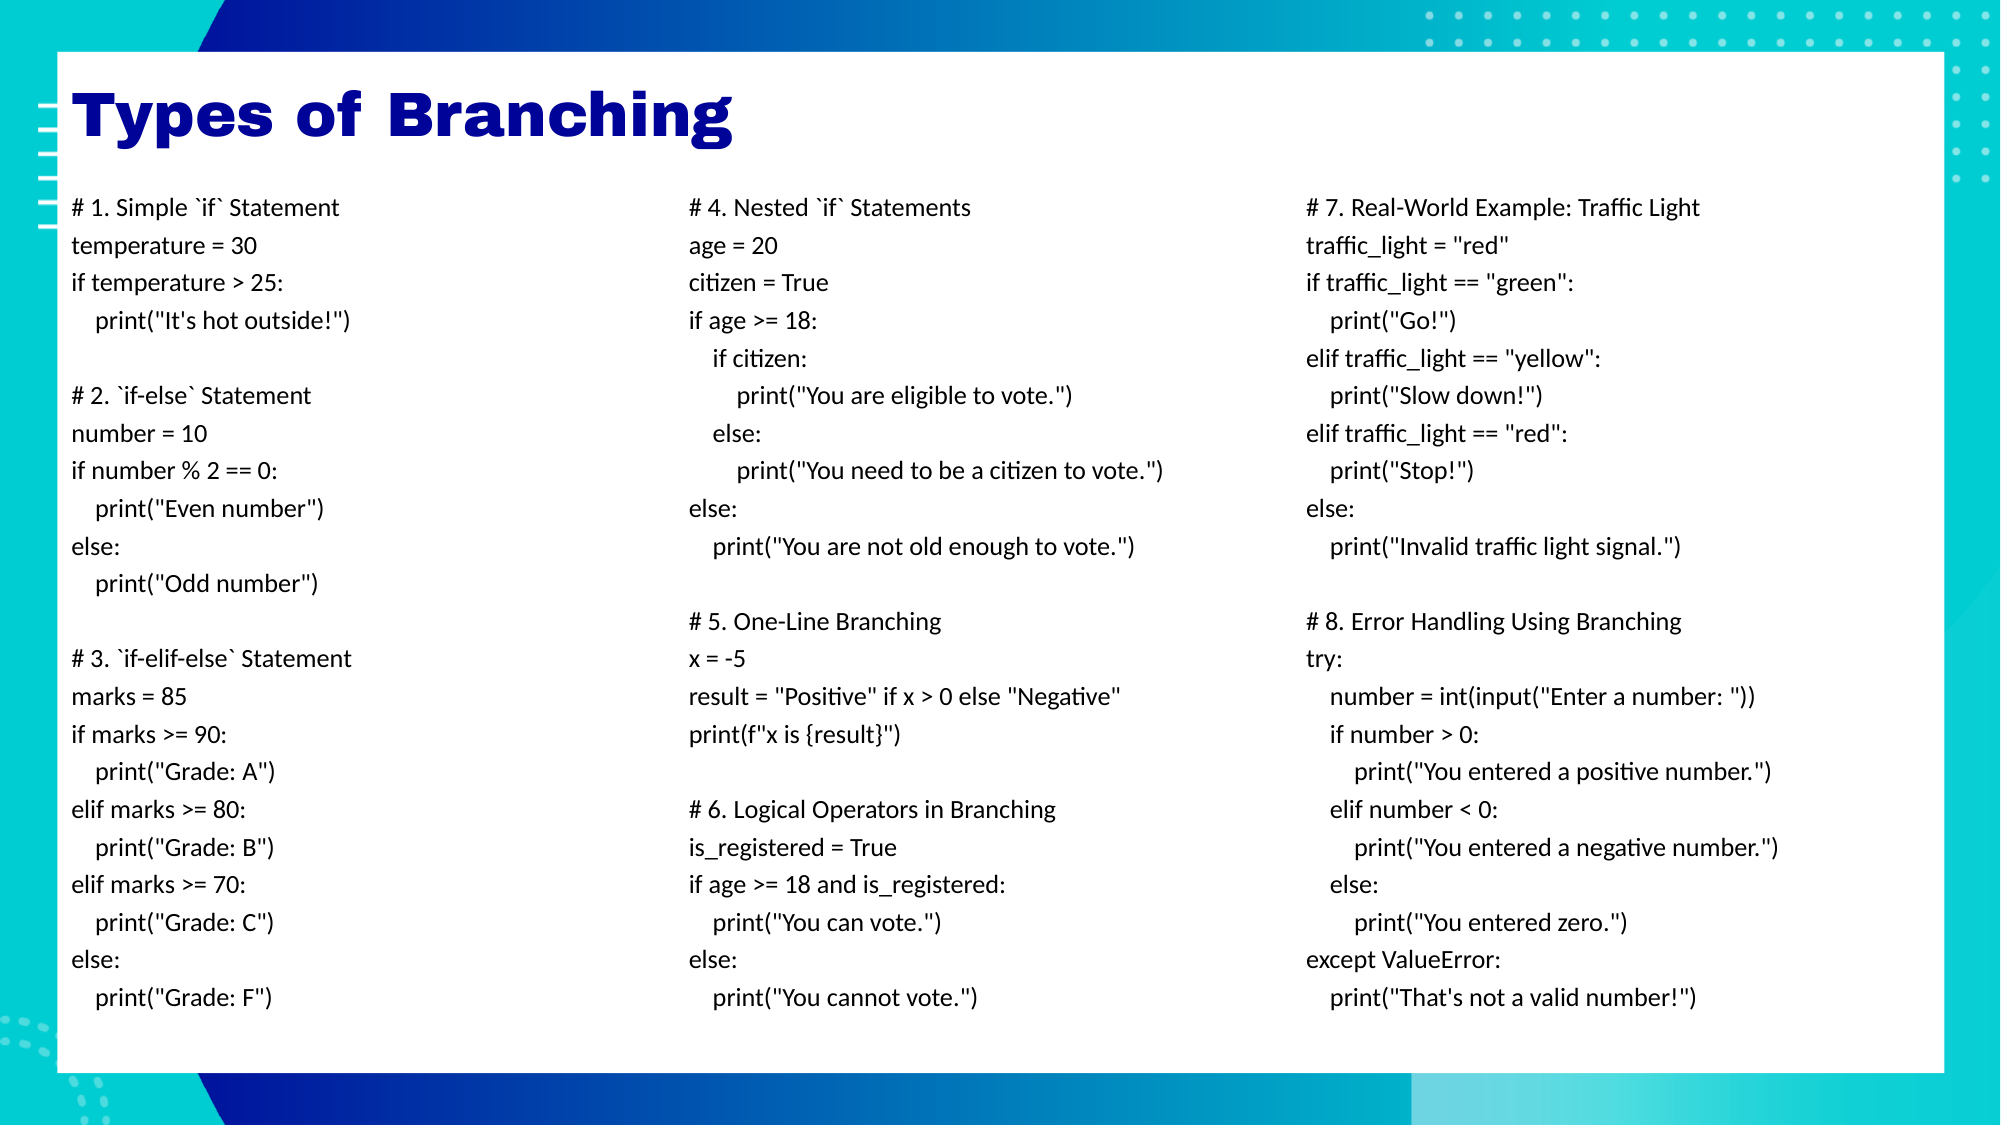

# Types of Branching
# 1. Simple `if` Statement
temperature = 30
if temperature > 25:
    print("It's hot outside!")

# 2. `if-else` Statement
number = 10
if number % 2 == 0:
    print("Even number")
else:
    print("Odd number")

# 3. `if-elif-else` Statement
marks = 85
if marks >= 90:
    print("Grade: A")
elif marks >= 80:
    print("Grade: B")
elif marks >= 70:
    print("Grade: C")
else:
    print("Grade: F")

# 4. Nested `if` Statements
age = 20
citizen = True
if age >= 18:
    if citizen:
        print("You are eligible to vote.")
    else:
        print("You need to be a citizen to vote.")
else:
    print("You are not old enough to vote.")

# 5. One-Line Branching
x = -5
result = "Positive" if x > 0 else "Negative"
print(f"x is {result}")

# 6. Logical Operators in Branching
is_registered = True
if age >= 18 and is_registered:
    print("You can vote.")
else:
    print("You cannot vote.")

# 7. Real-World Example: Traffic Light
traffic_light = "red"
if traffic_light == "green":
    print("Go!")
elif traffic_light == "yellow":
    print("Slow down!")
elif traffic_light == "red":
    print("Stop!")
else:
    print("Invalid traffic light signal.")

# 8. Error Handling Using Branching
try:
    number = int(input("Enter a number: "))
    if number > 0:
        print("You entered a positive number.")
    elif number < 0:
        print("You entered a negative number.")
    else:
        print("You entered zero.")
except ValueError:
    print("That's not a valid number!")